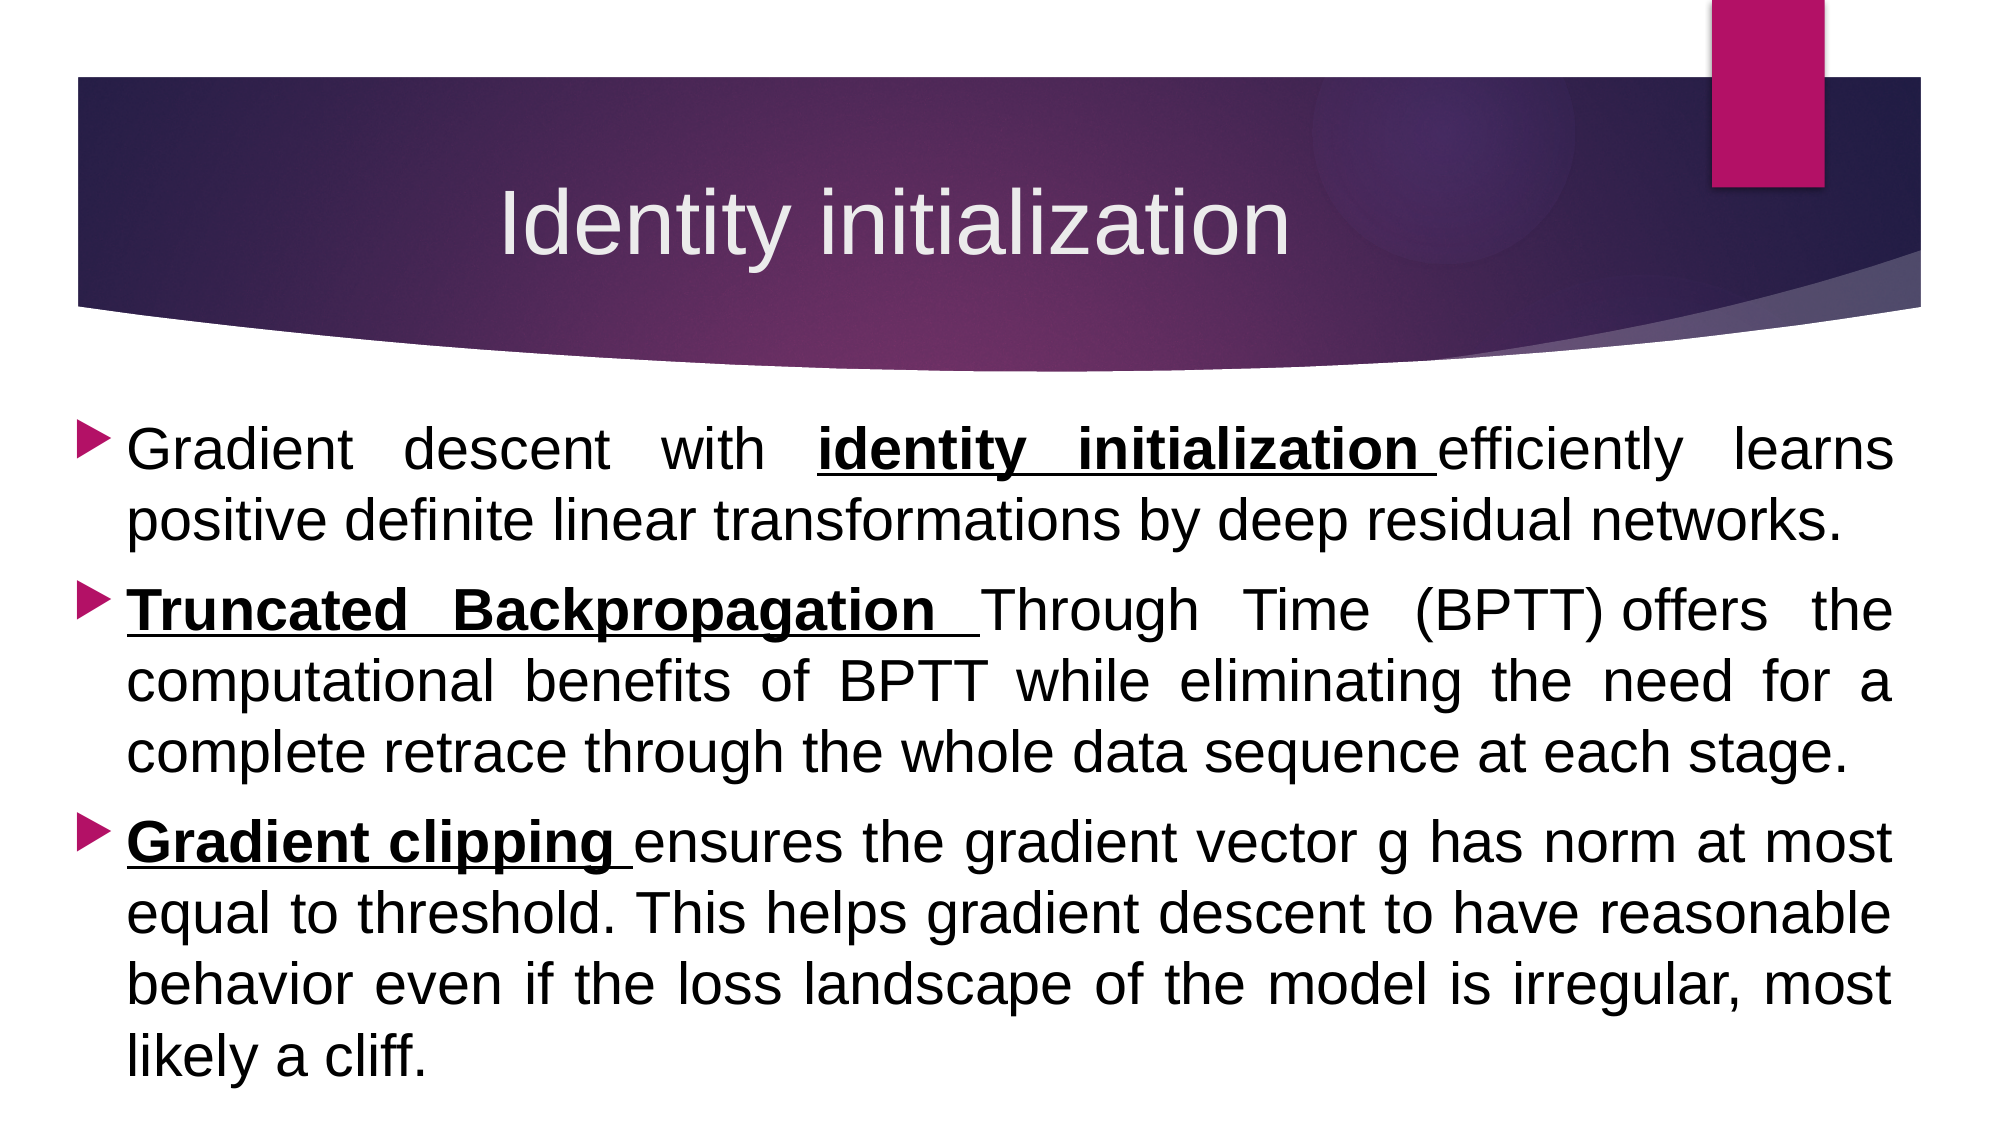

# Identity initialization
Gradient descent with identity initialization efficiently learns positive definite linear transformations by deep residual networks.
Truncated Backpropagation Through Time (BPTT) offers the computational benefits of BPTT while eliminating the need for a complete retrace through the whole data sequence at each stage.
Gradient clipping ensures the gradient vector g has norm at most equal to threshold. This helps gradient descent to have reasonable behavior even if the loss landscape of the model is irregular, most likely a cliff.